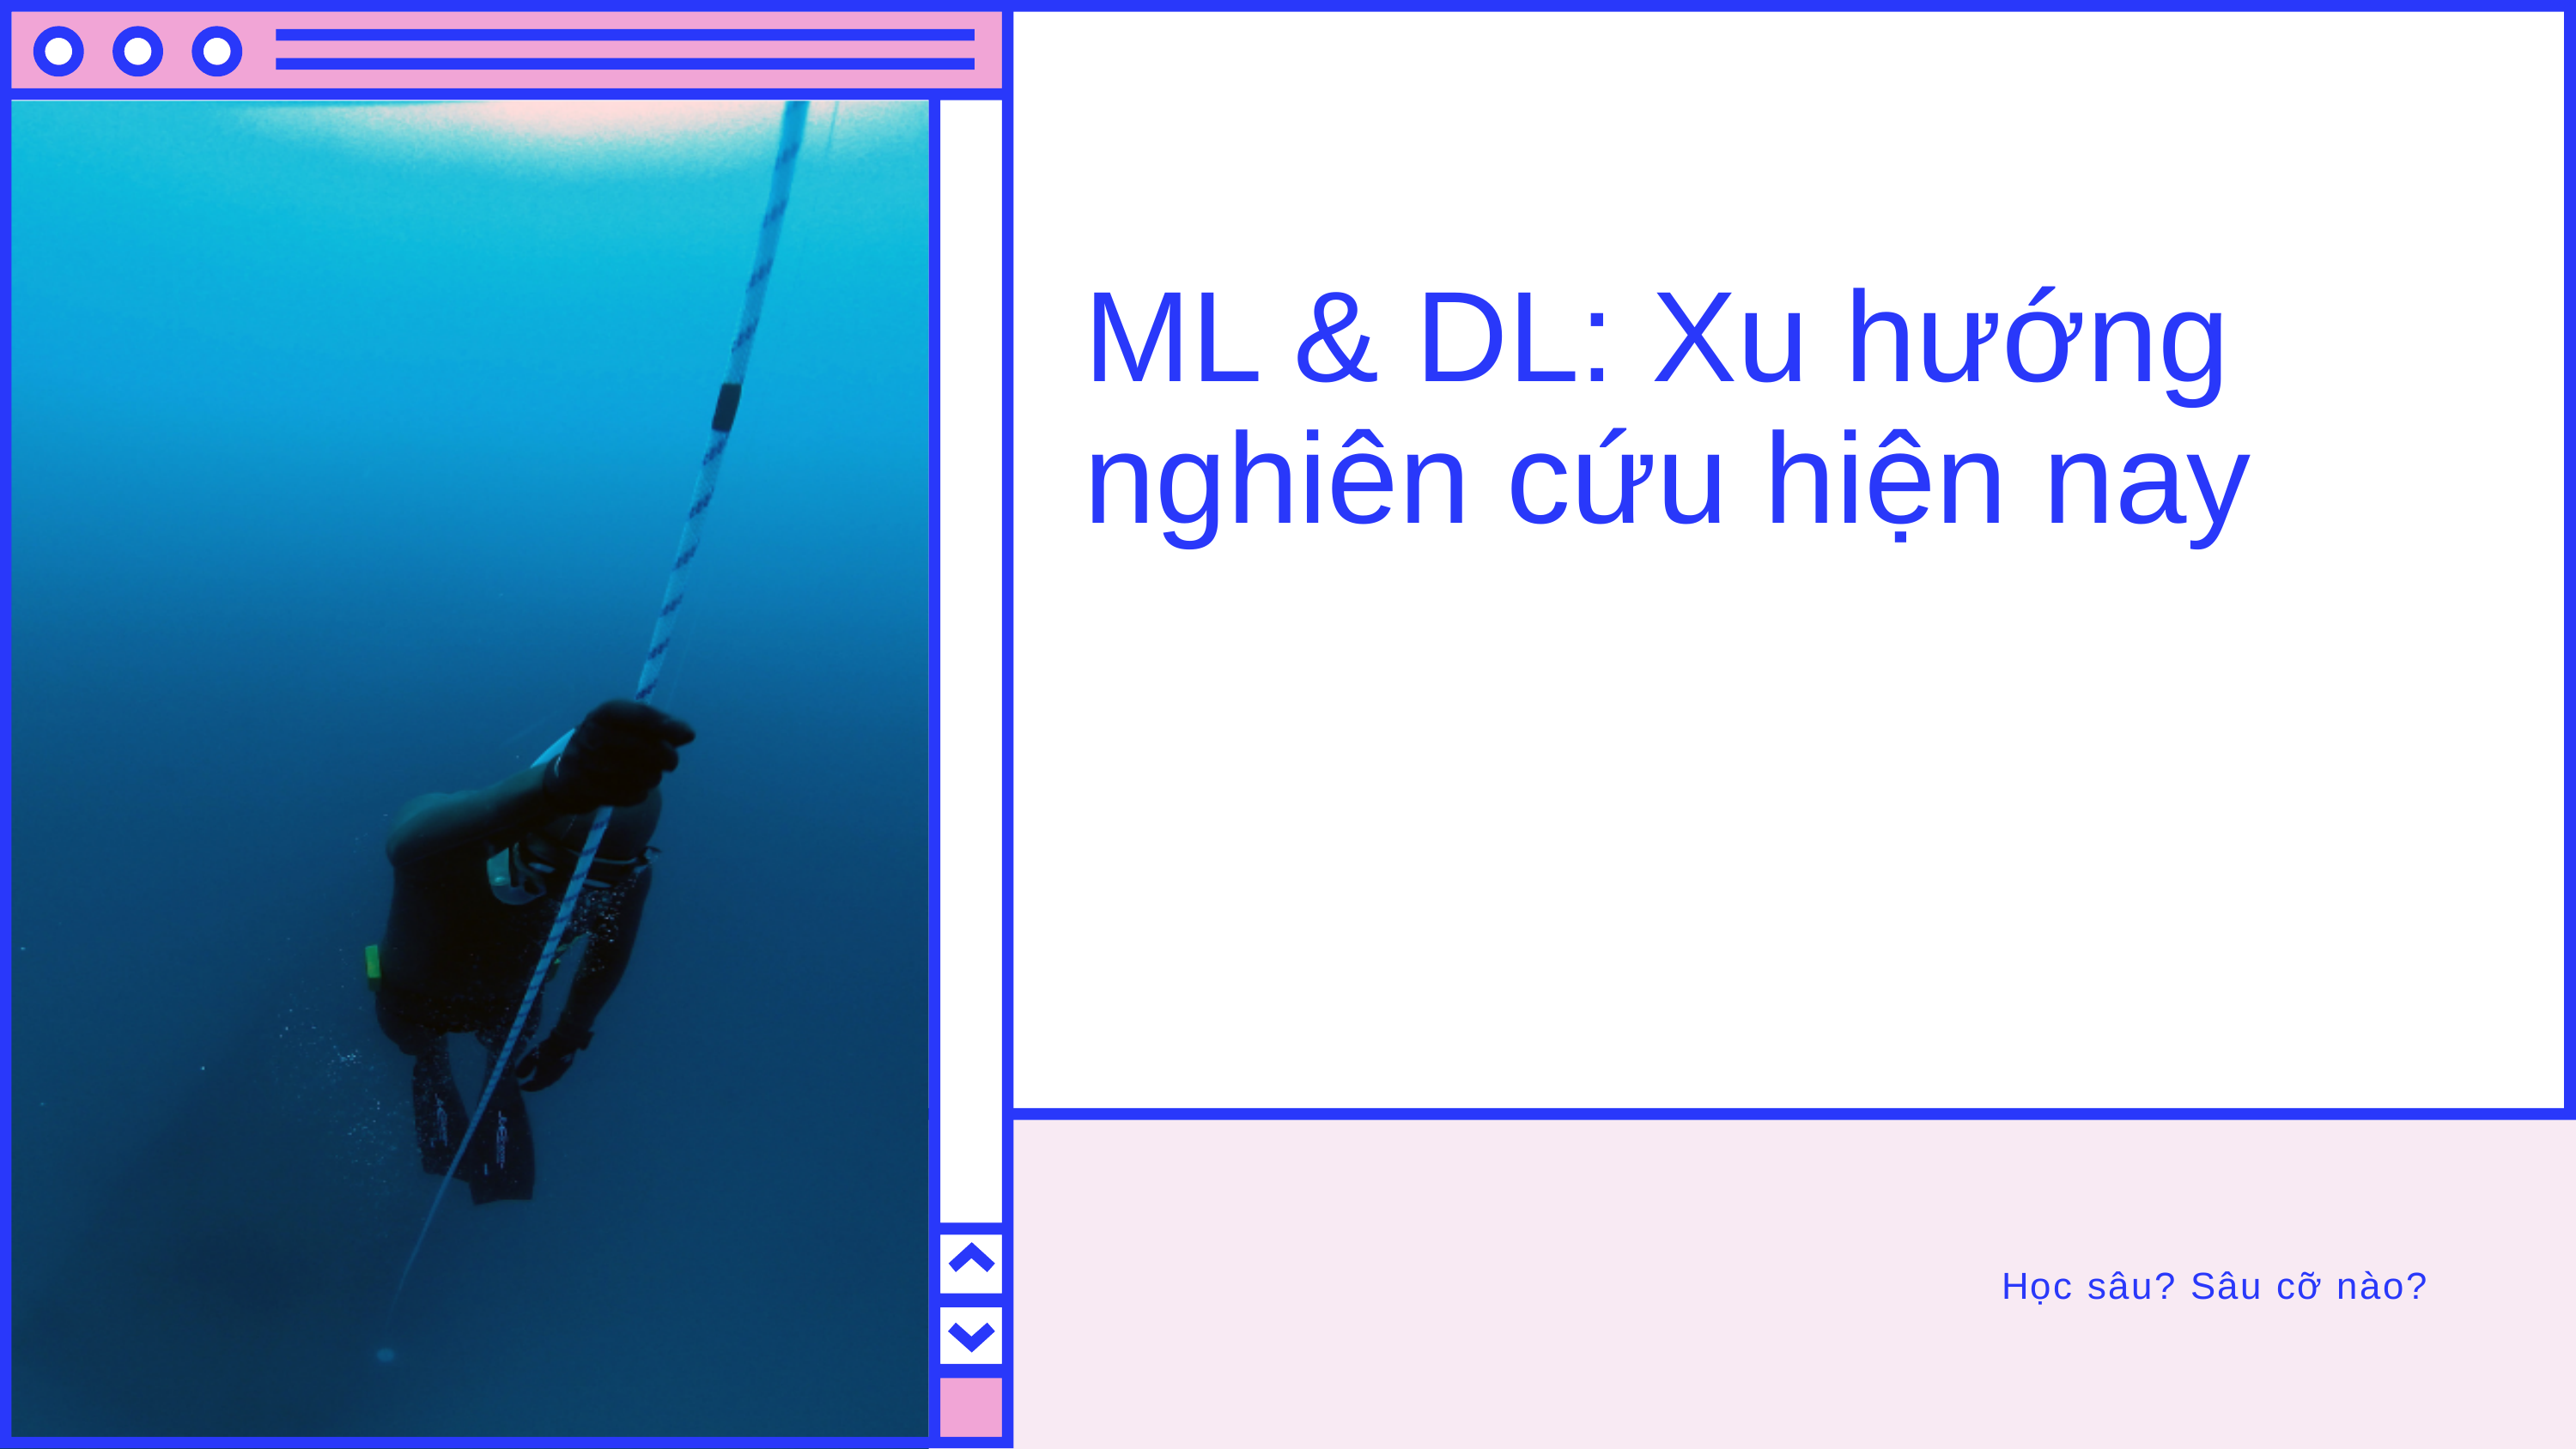

ML & DL: Xu hướng nghiên cứu hiện nay

Học sâu? Sâu cỡ nào?